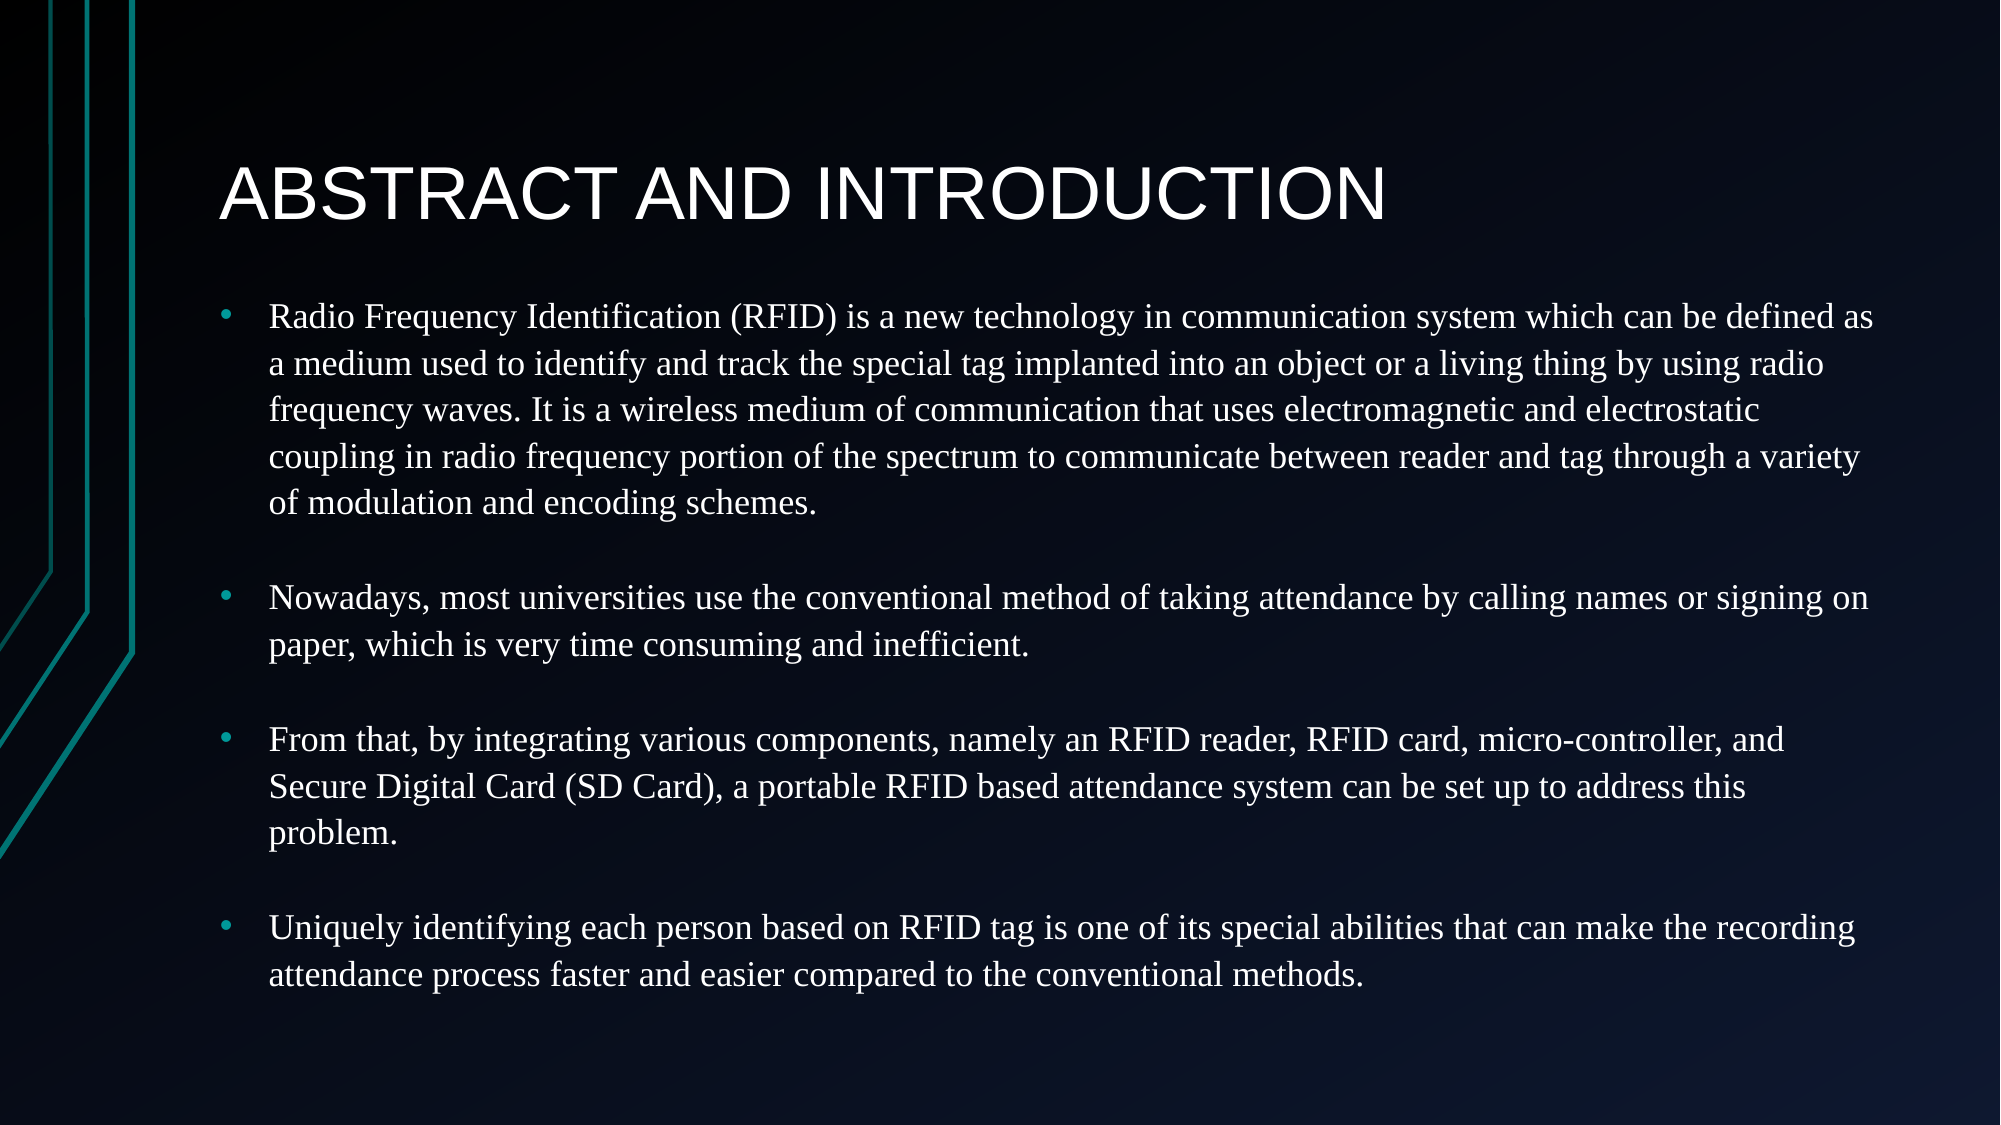

# ABSTRACT AND INTRODUCTION
Radio Frequency Identification (RFID) is a new technology in communication system which can be defined as a medium used to identify and track the special tag implanted into an object or a living thing by using radio frequency waves. It is a wireless medium of communication that uses electromagnetic and electrostatic coupling in radio frequency portion of the spectrum to communicate between reader and tag through a variety of modulation and encoding schemes.
Nowadays, most universities use the conventional method of taking attendance by calling names or signing on paper, which is very time consuming and inefficient.
From that, by integrating various components, namely an RFID reader, RFID card, micro-controller, and Secure Digital Card (SD Card), a portable RFID based attendance system can be set up to address this problem.
Uniquely identifying each person based on RFID tag is one of its special abilities that can make the recording attendance process faster and easier compared to the conventional methods.